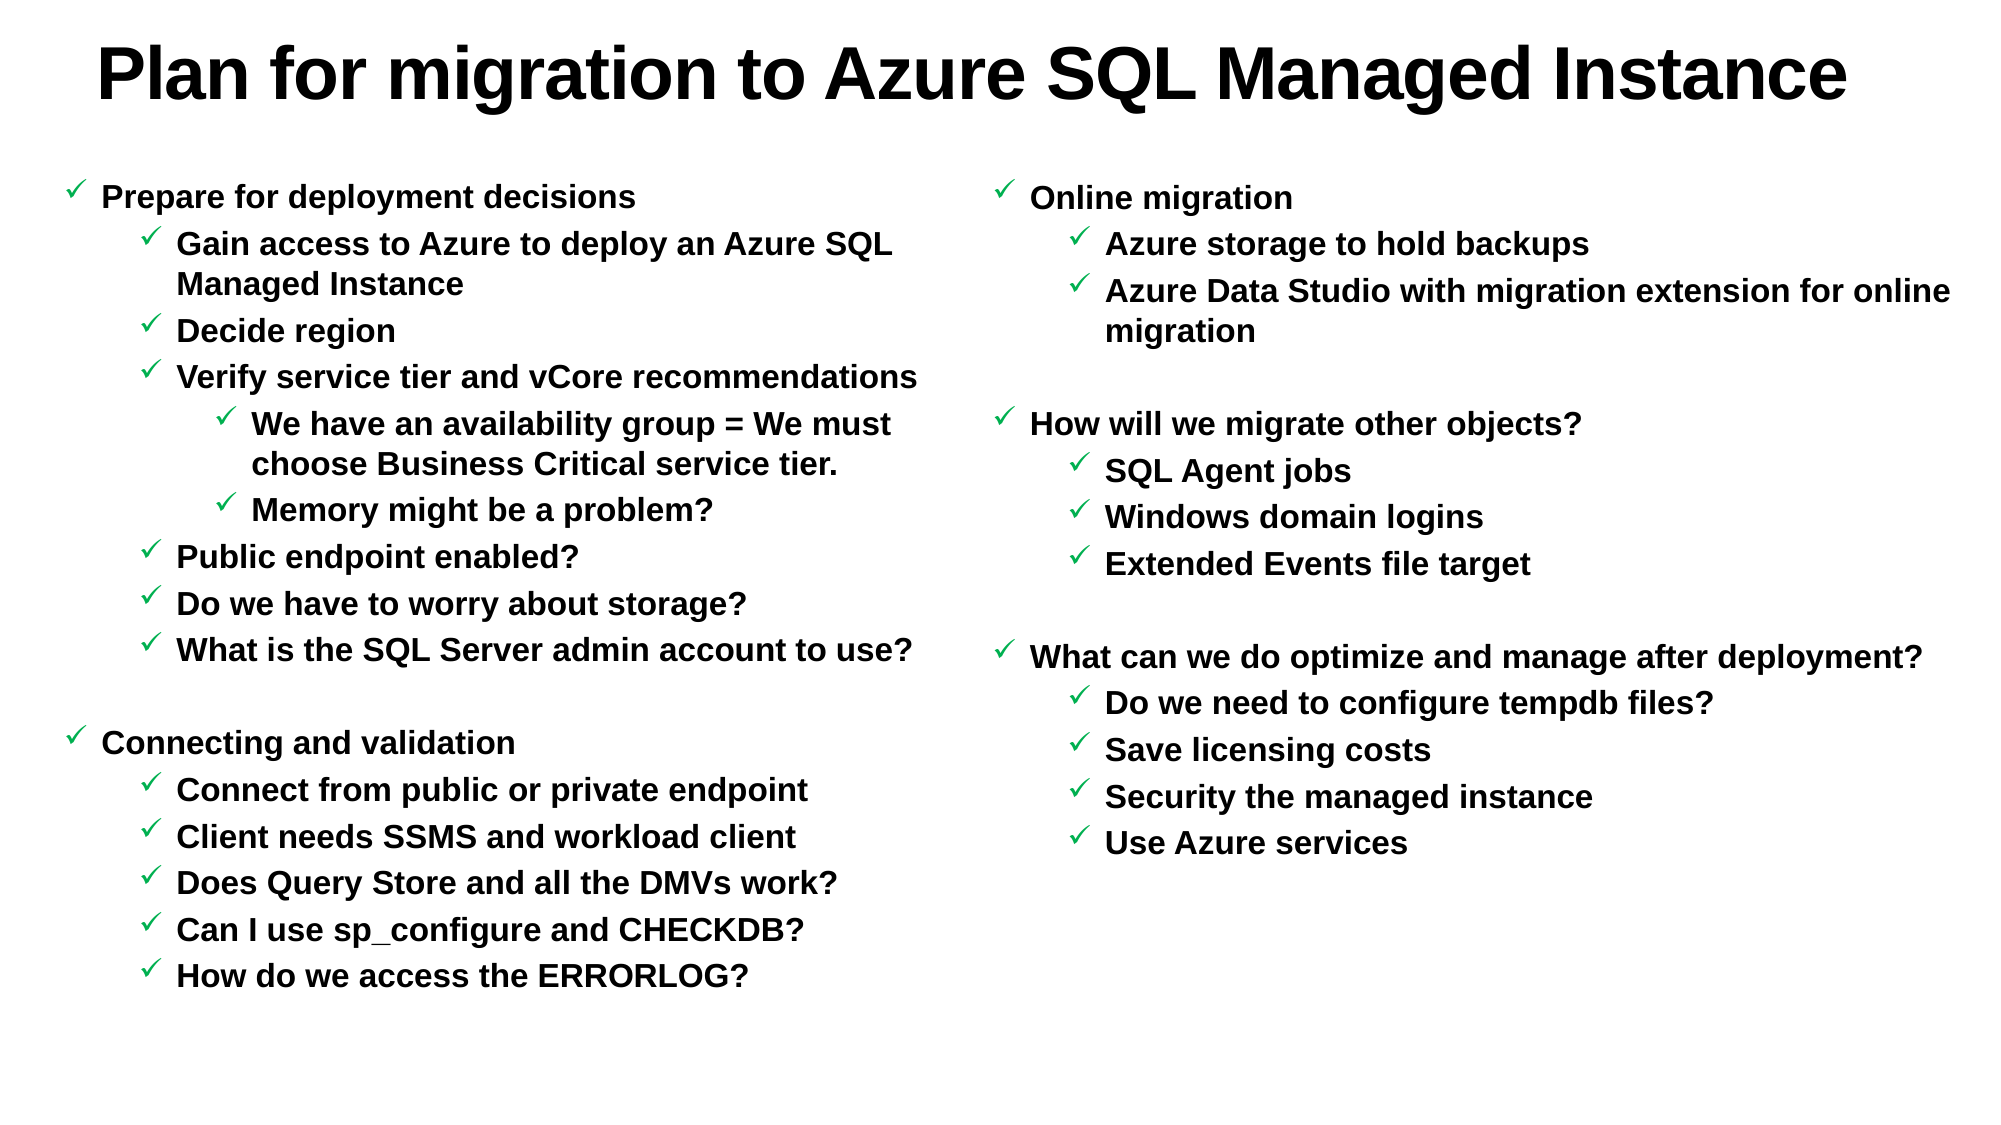

# Plan for migration to Azure SQL Managed Instance
Prepare for deployment decisions
Gain access to Azure to deploy an Azure SQL Managed Instance
Decide region
Verify service tier and vCore recommendations
We have an availability group = We must choose Business Critical service tier.
Memory might be a problem?
Public endpoint enabled?
Do we have to worry about storage?
What is the SQL Server admin account to use?

Connecting and validation
Connect from public or private endpoint
Client needs SSMS and workload client
Does Query Store and all the DMVs work?
Can I use sp_configure and CHECKDB?
How do we access the ERRORLOG?

Online migration
Azure storage to hold backups
Azure Data Studio with migration extension for online migration

How will we migrate other objects?
SQL Agent jobs
Windows domain logins
Extended Events file target

What can we do optimize and manage after deployment?
Do we need to configure tempdb files?
Save licensing costs
Security the managed instance
Use Azure services